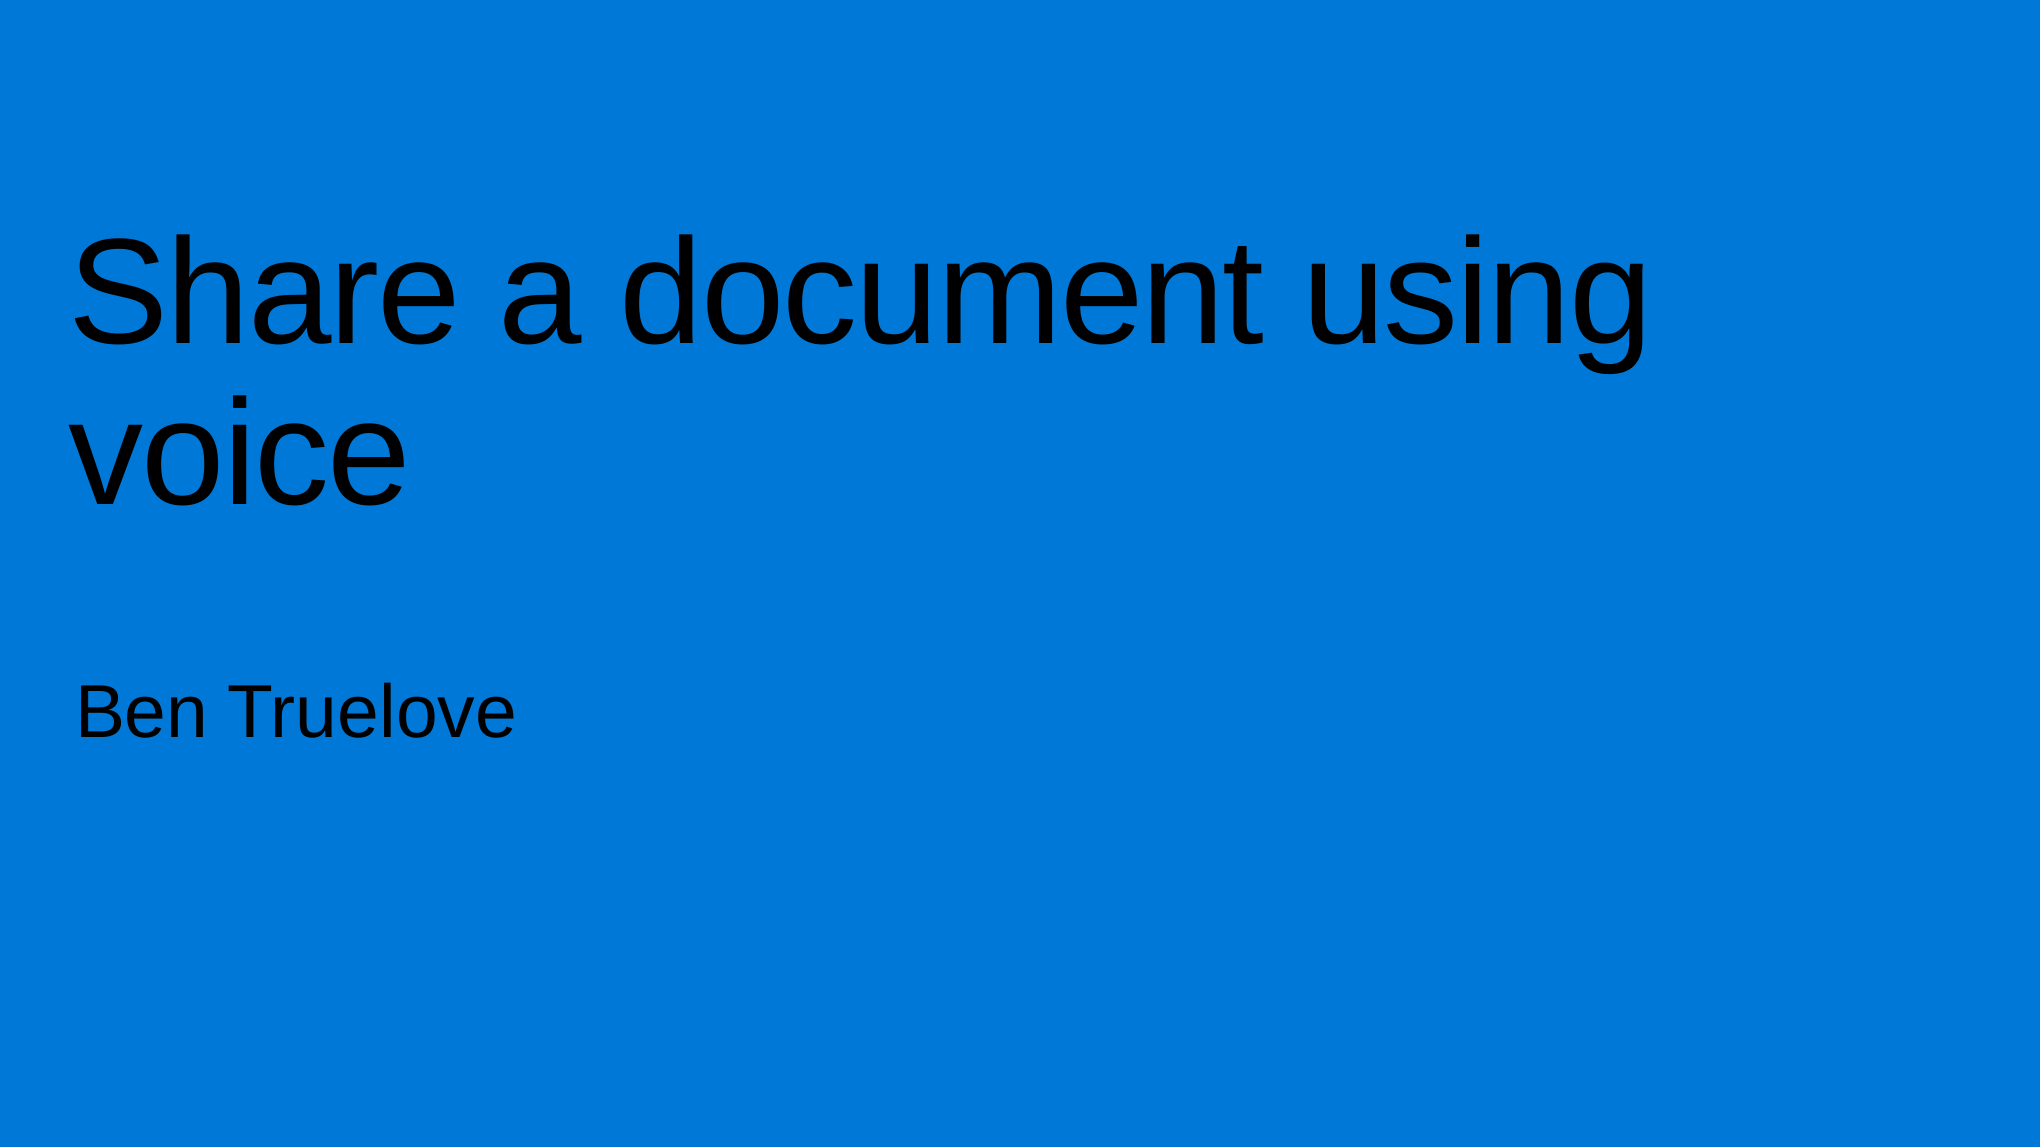

# Share a document using voice
Ben Truelove